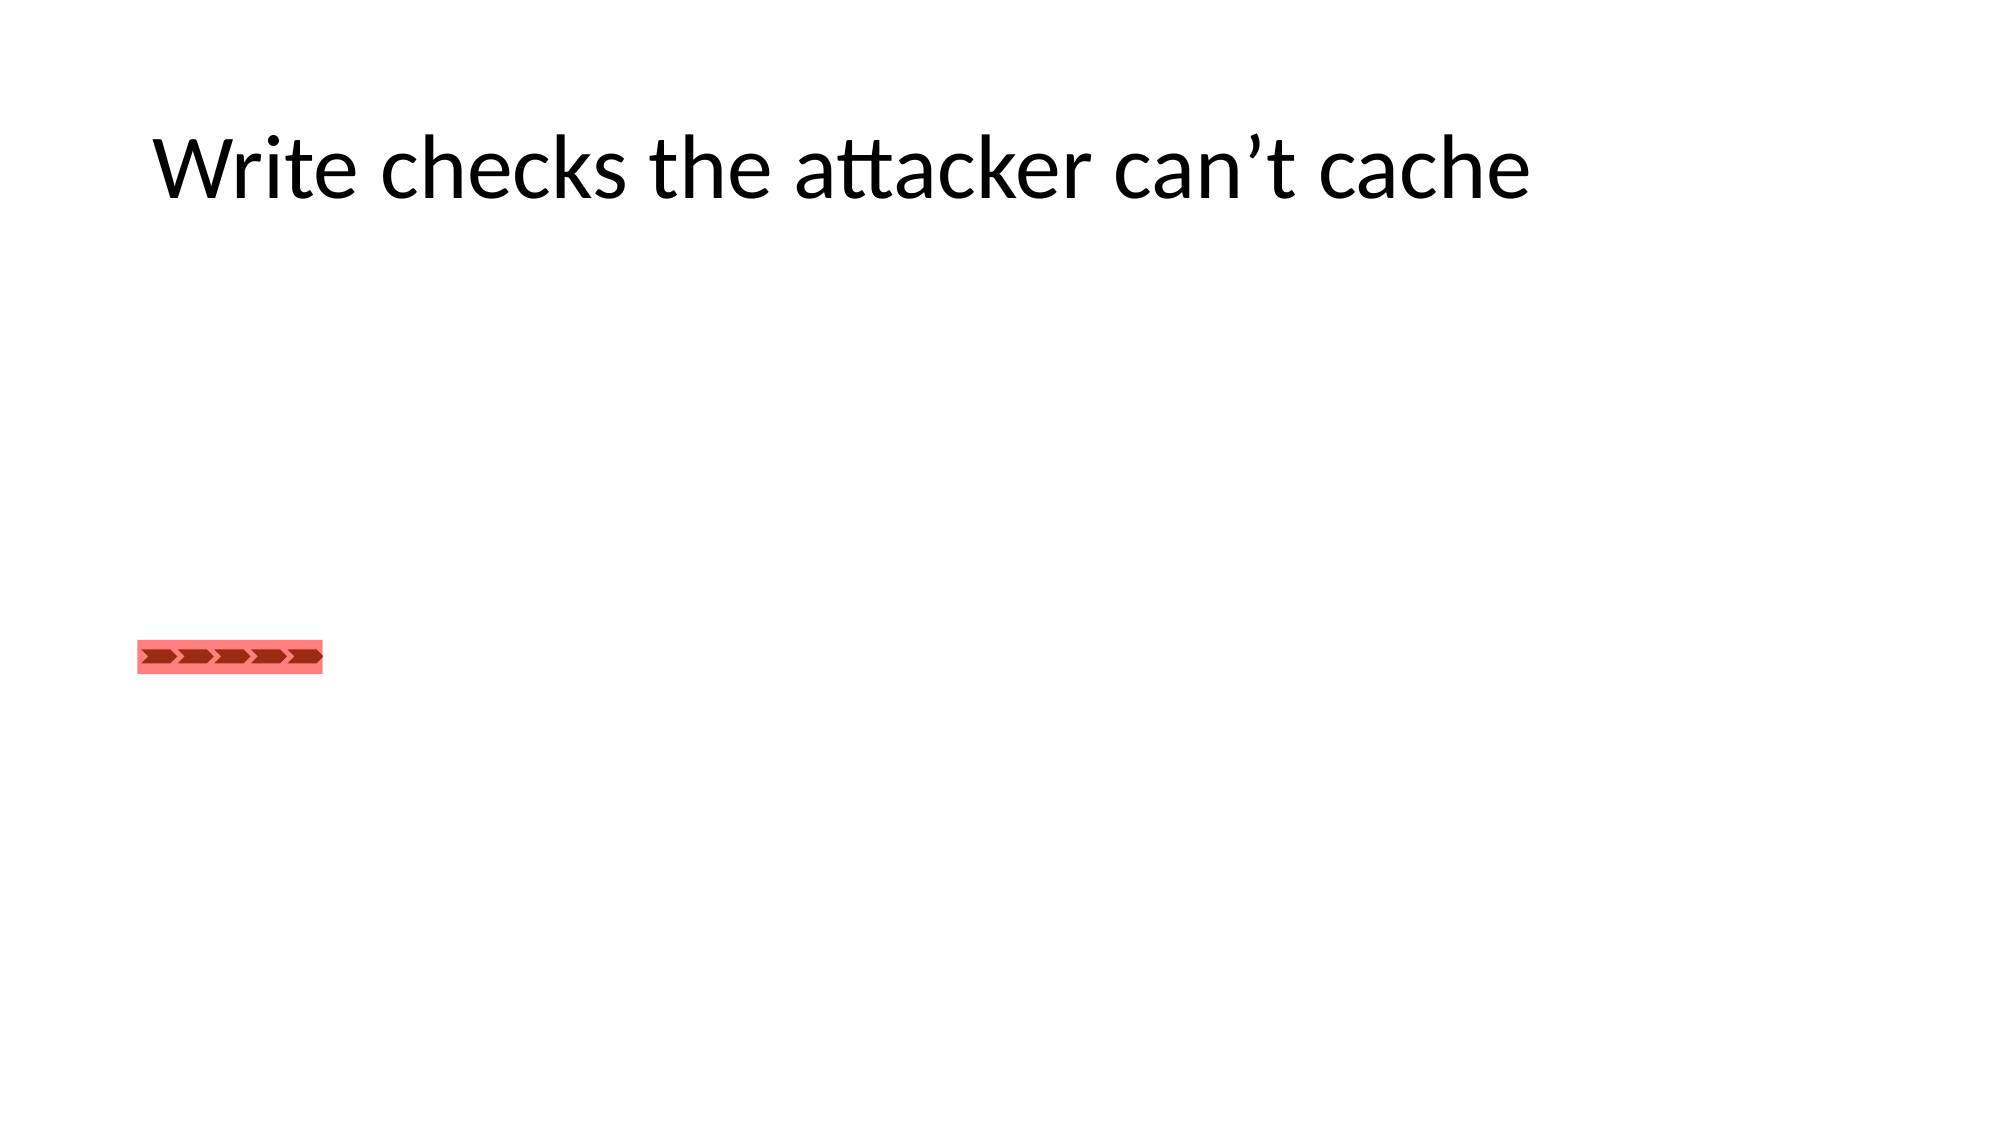

# Write checks the attacker can’t cache